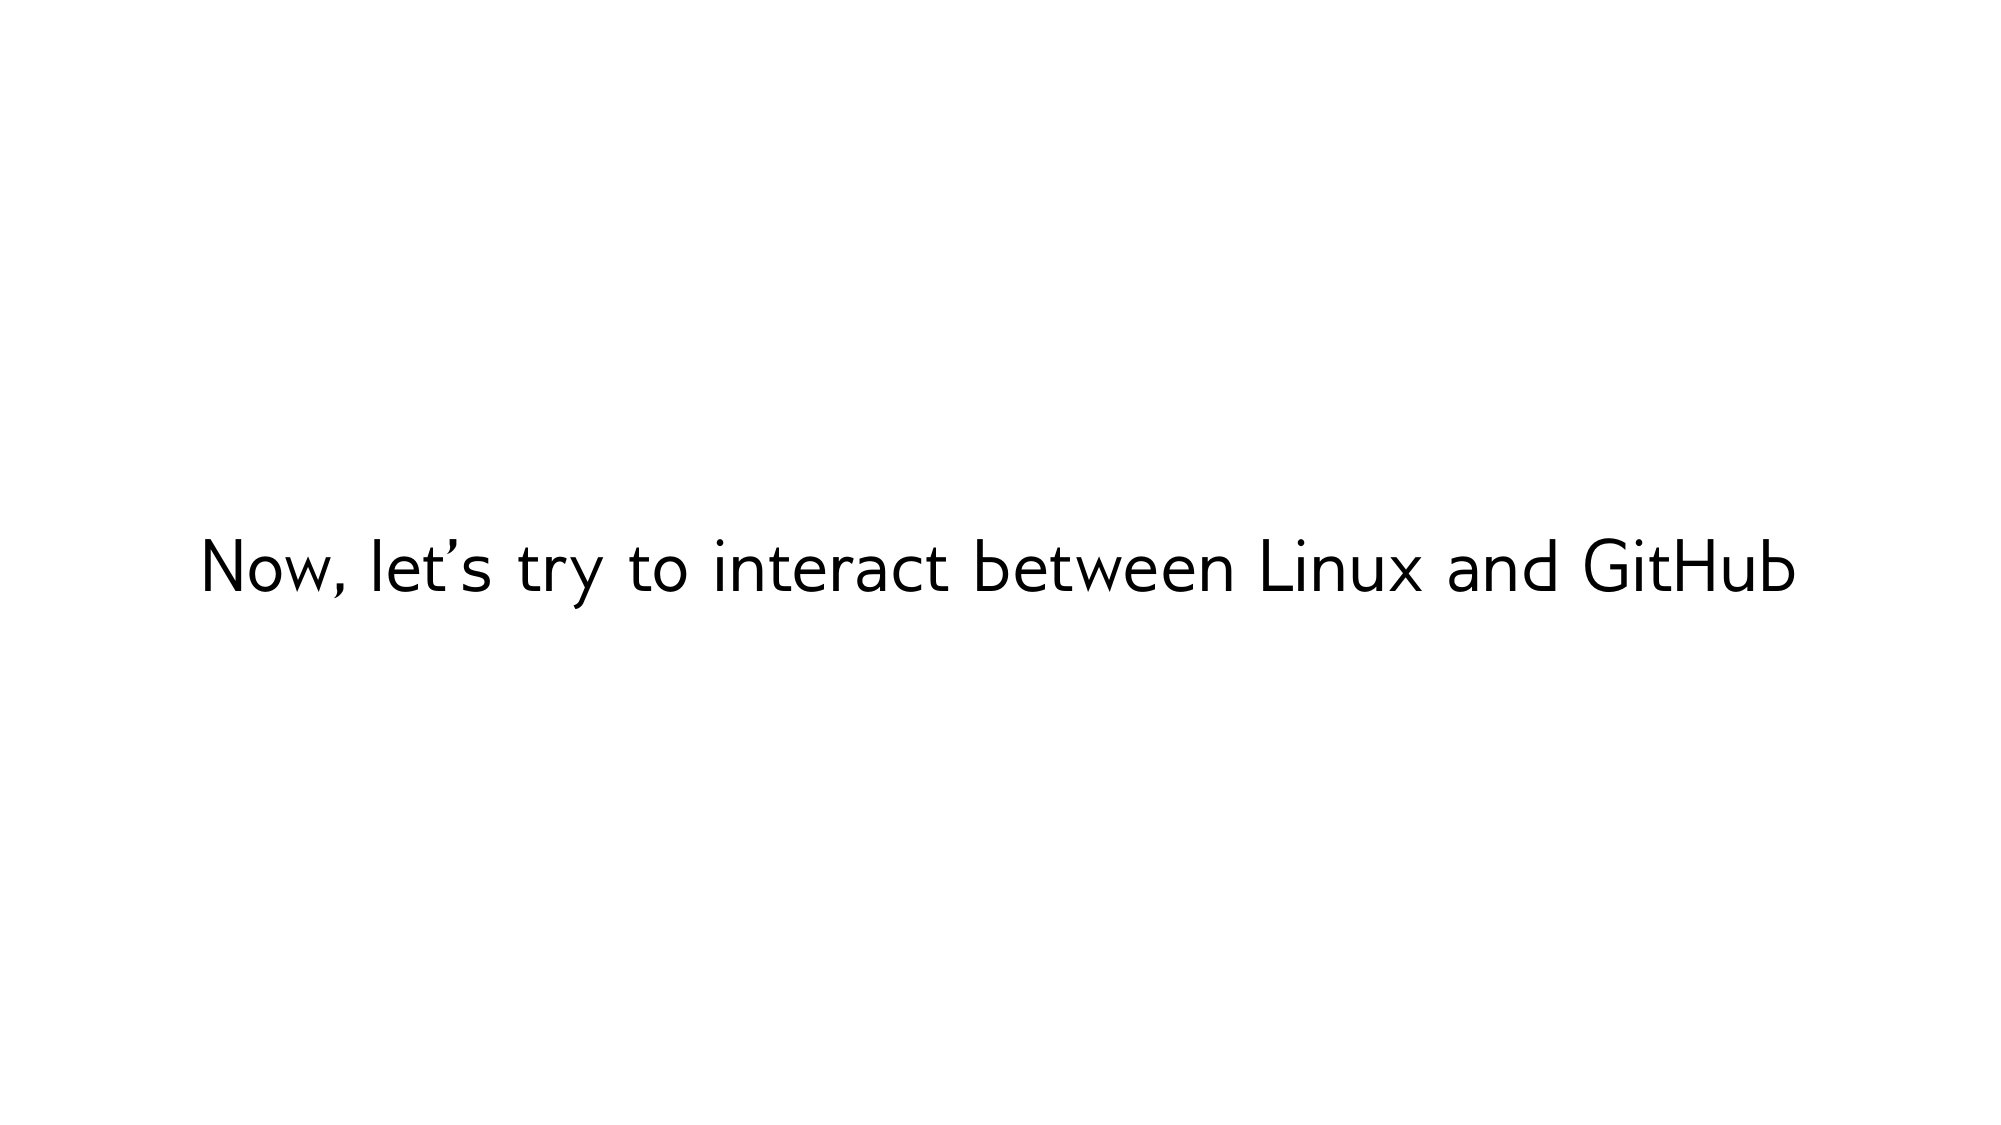

Now, let’s try to interact between Linux and GitHub